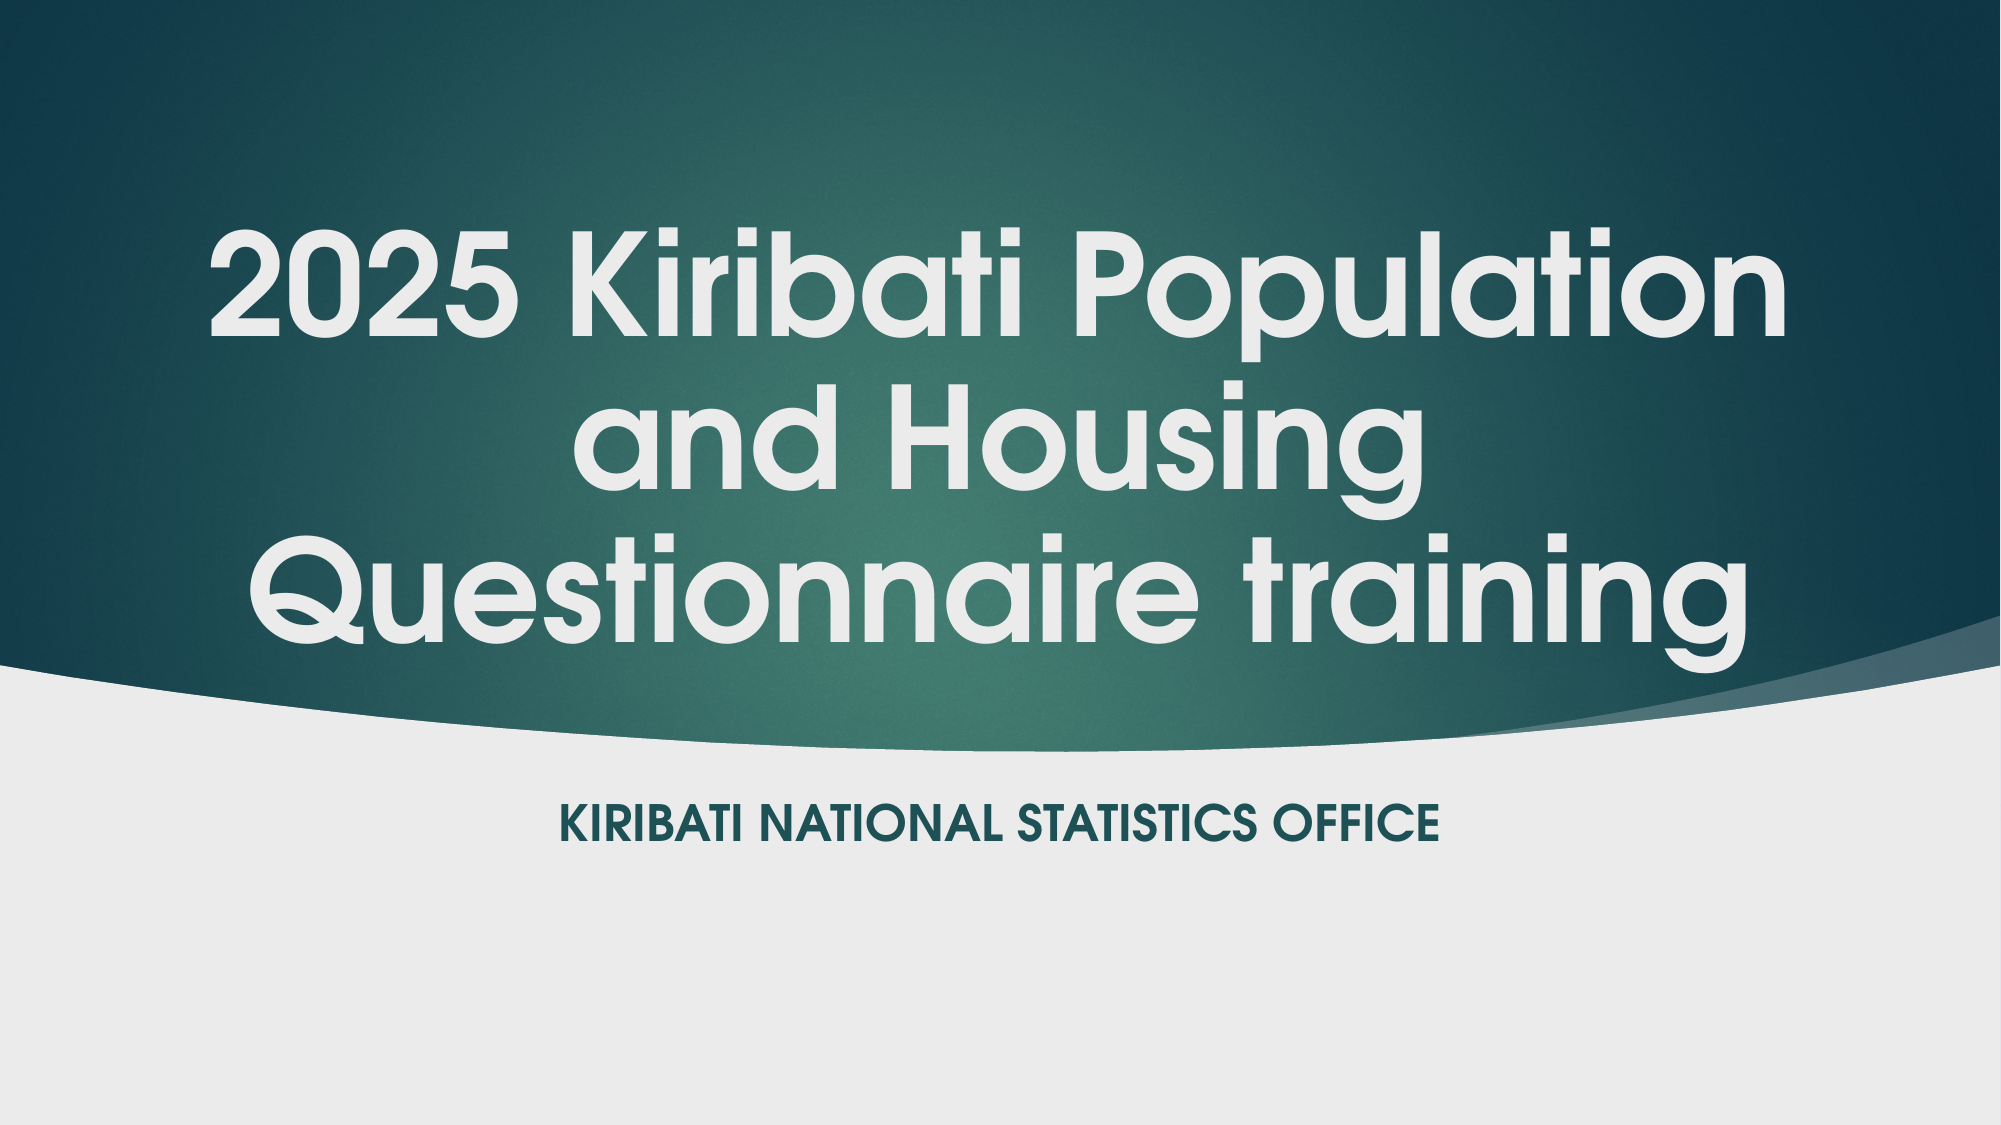

# 2025 Kiribati Population and Housing Questionnaire training

Kiribati National Statistics Office